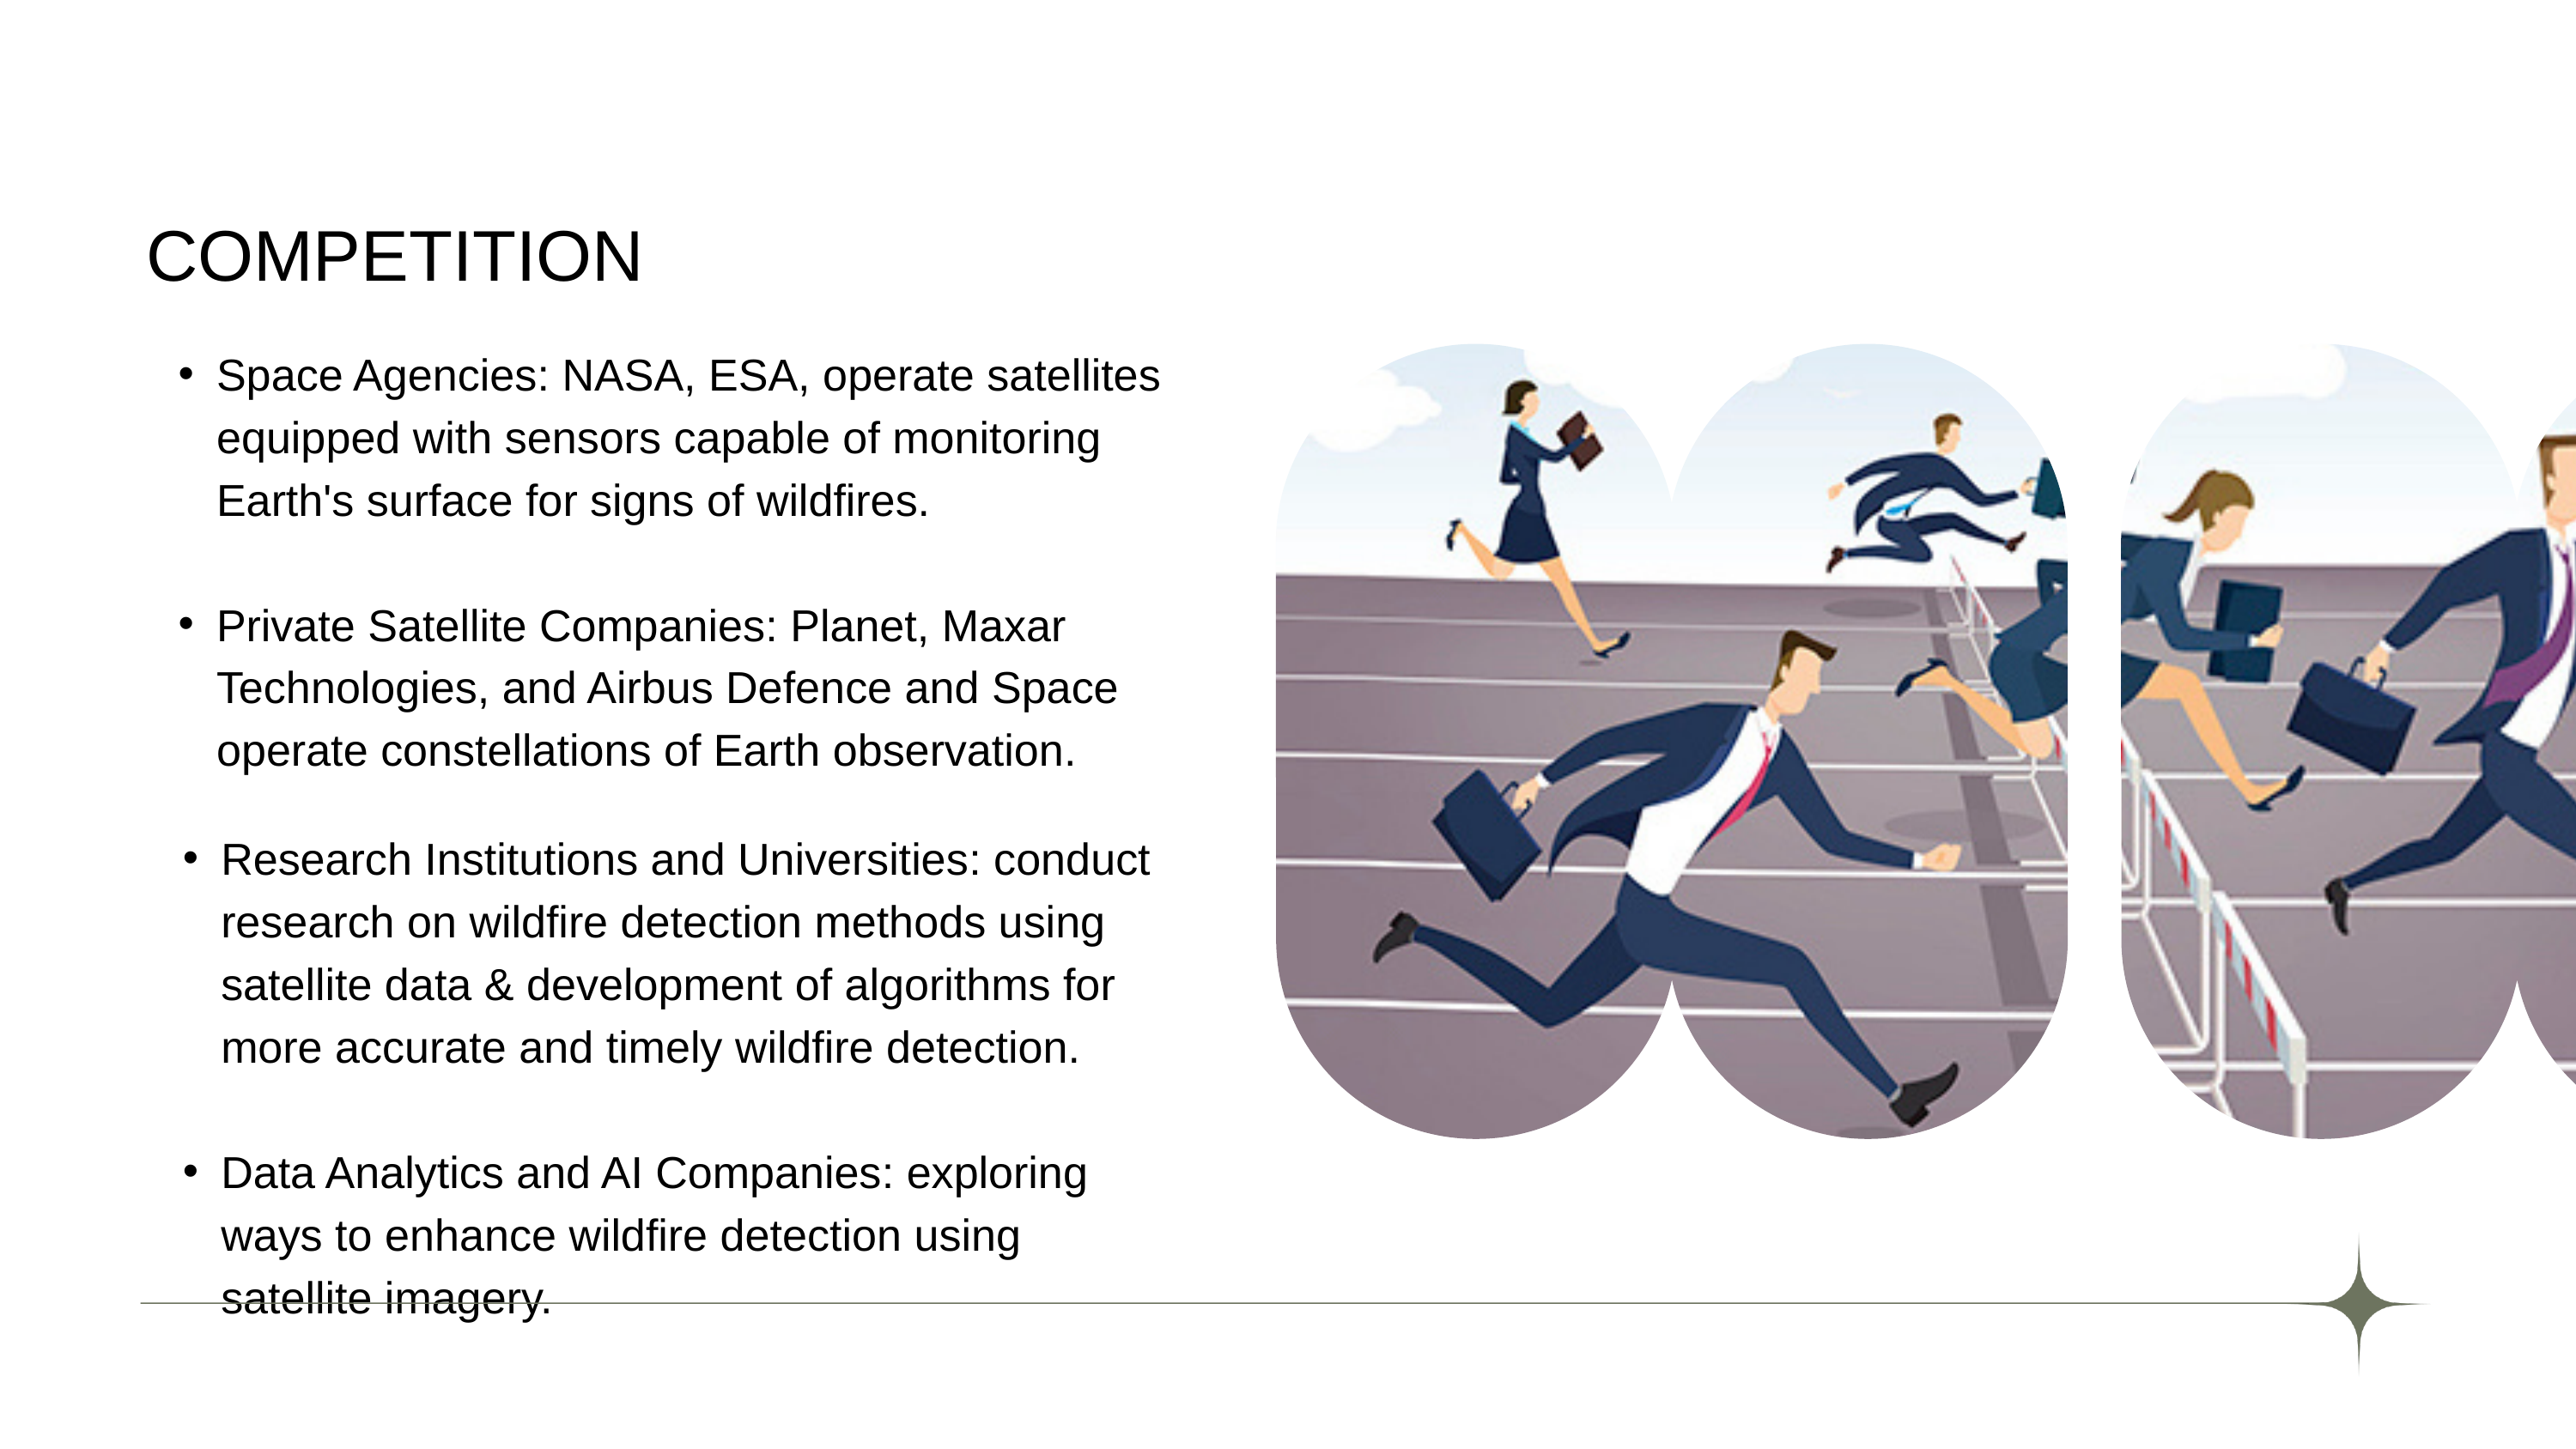

COMPETITION
Space Agencies: NASA, ESA, operate satellites equipped with sensors capable of monitoring Earth's surface for signs of wildfires.

Private Satellite Companies: Planet, Maxar Technologies, and Airbus Defence and Space operate constellations of Earth observation.

Research Institutions and Universities: conduct research on wildfire detection methods using satellite data & development of algorithms for more accurate and timely wildfire detection.

Data Analytics and AI Companies: exploring ways to enhance wildfire detection using satellite imagery.